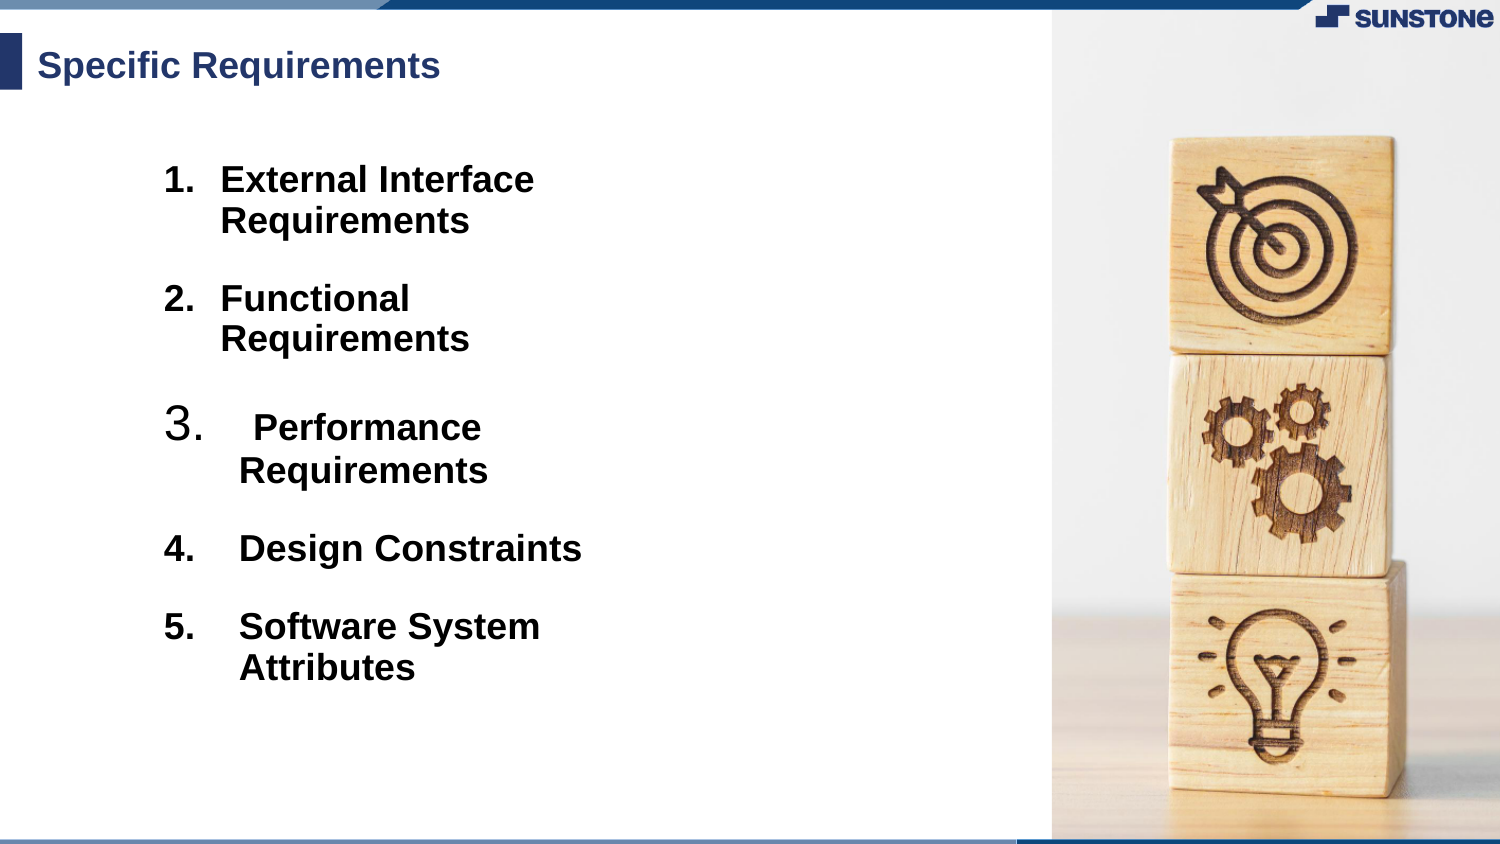

# Specific Requirements
External Interface    Requirements
Functional Requirements
 Performance Requirements
Design Constraints
Software System Attributes